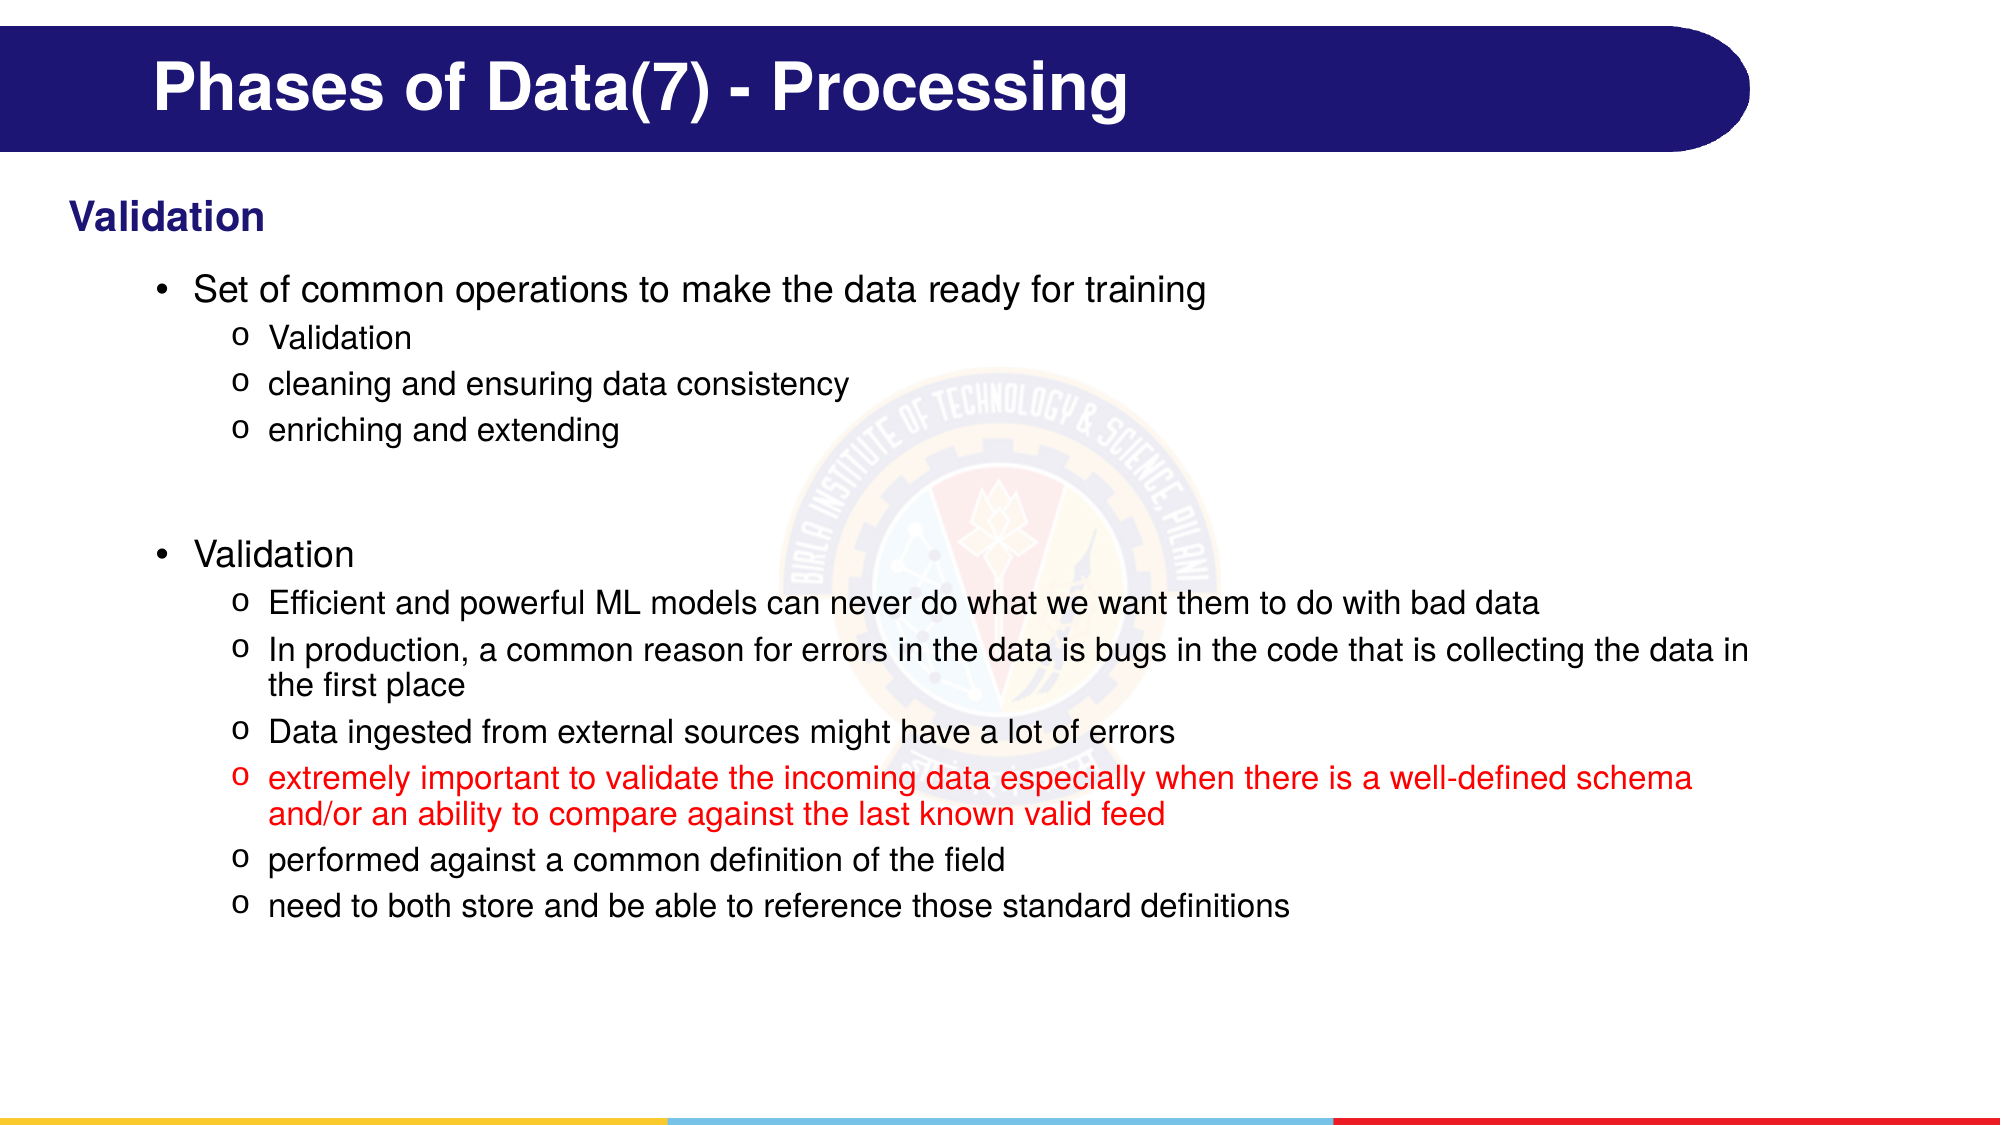

# Phases of Data(7) - Processing
Validation
Set of common operations to make the data ready for training
Validation
cleaning and ensuring data consistency
enriching and extending

Validation
Efficient and powerful ML models can never do what we want them to do with bad data
In production, a common reason for errors in the data is bugs in the code that is collecting the data in the first place
Data ingested from external sources might have a lot of errors
extremely important to validate the incoming data especially when there is a well-defined schema and/or an ability to compare against the last known valid feed
performed against a common definition of the field
need to both store and be able to reference those standard definitions